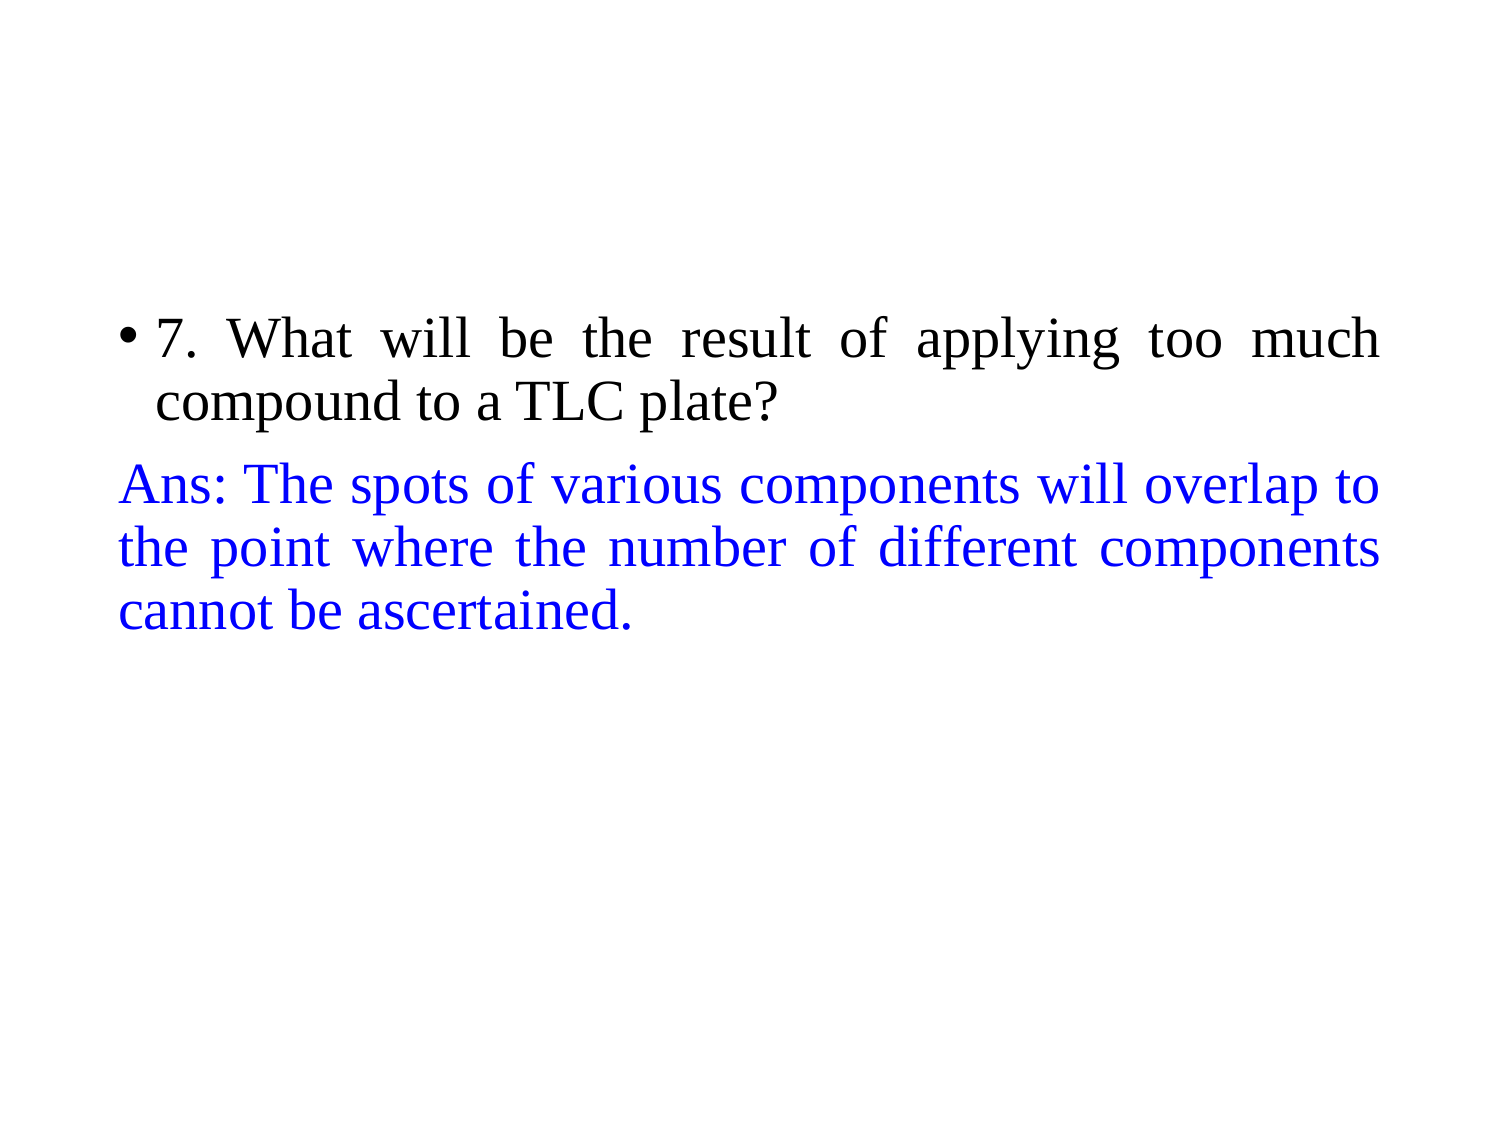

7. What will be the result of applying too much compound to a TLC plate?
Ans: The spots of various components will overlap to the point where the number of different components cannot be ascertained.

5